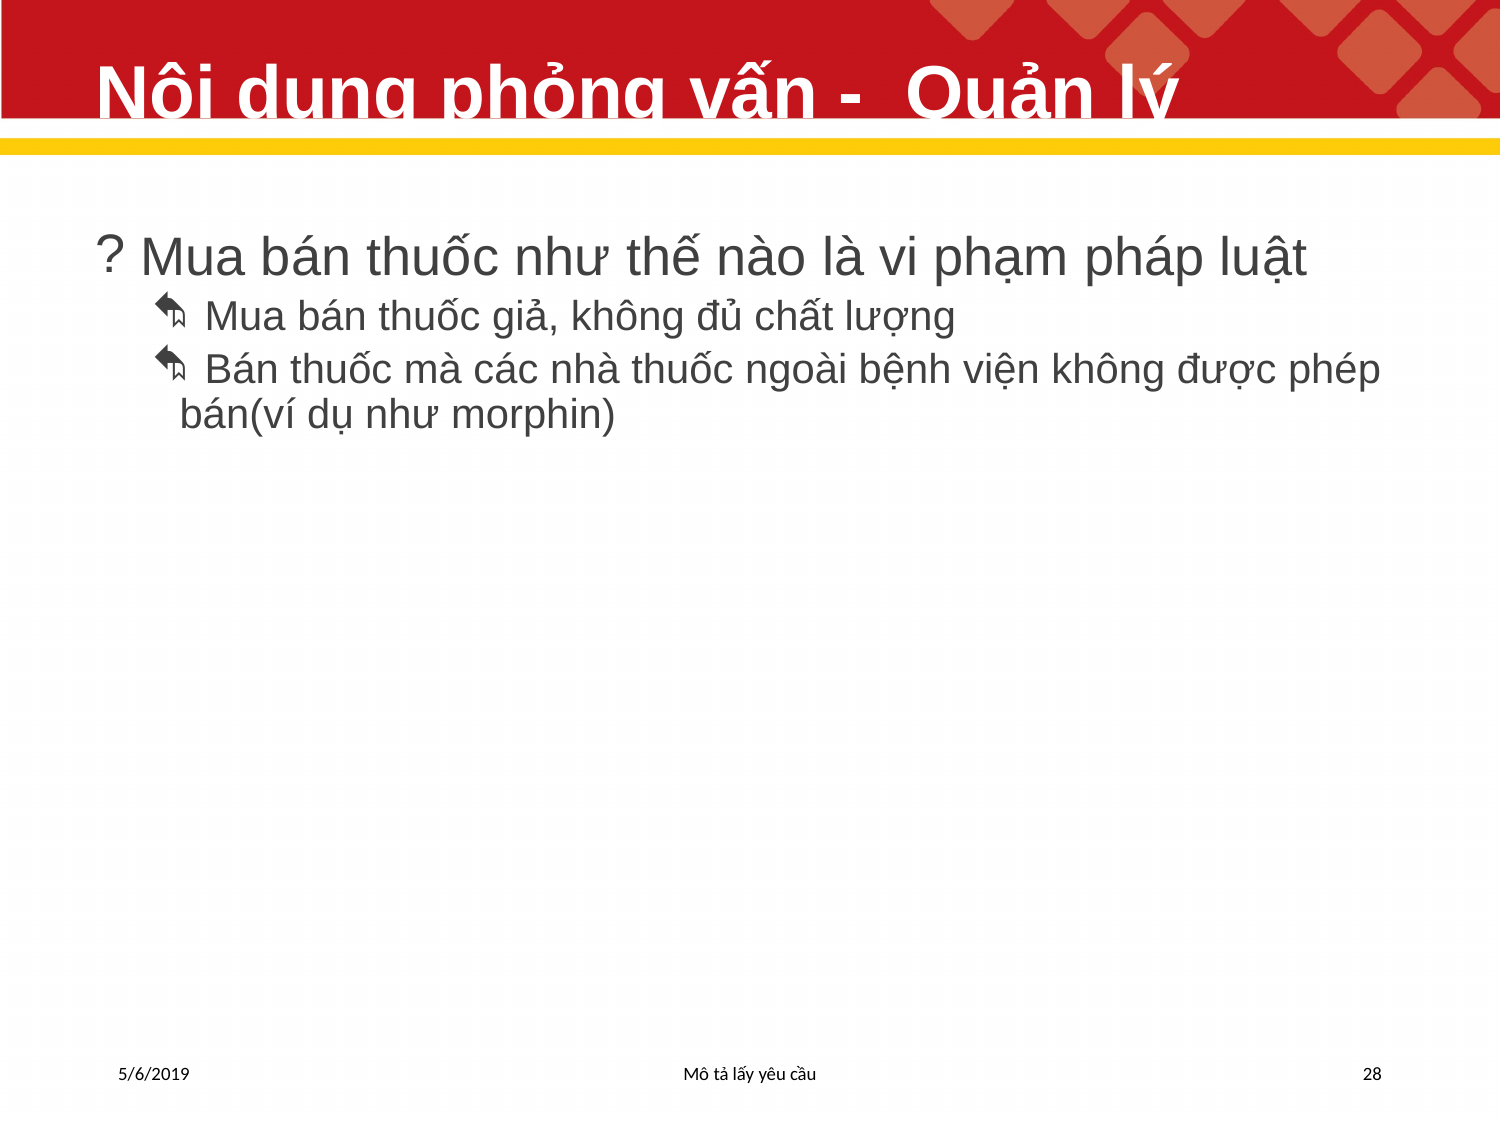

# Nội dung phỏng vấn -  Quản lý
 Mua bán thuốc như thế nào là vi phạm pháp luật
 Mua bán thuốc giả, không đủ chất lượng
 Bán thuốc mà các nhà thuốc ngoài bệnh viện không được phép bán(ví dụ như morphin)

5/6/2019
Mô tả lấy yêu cầu
28